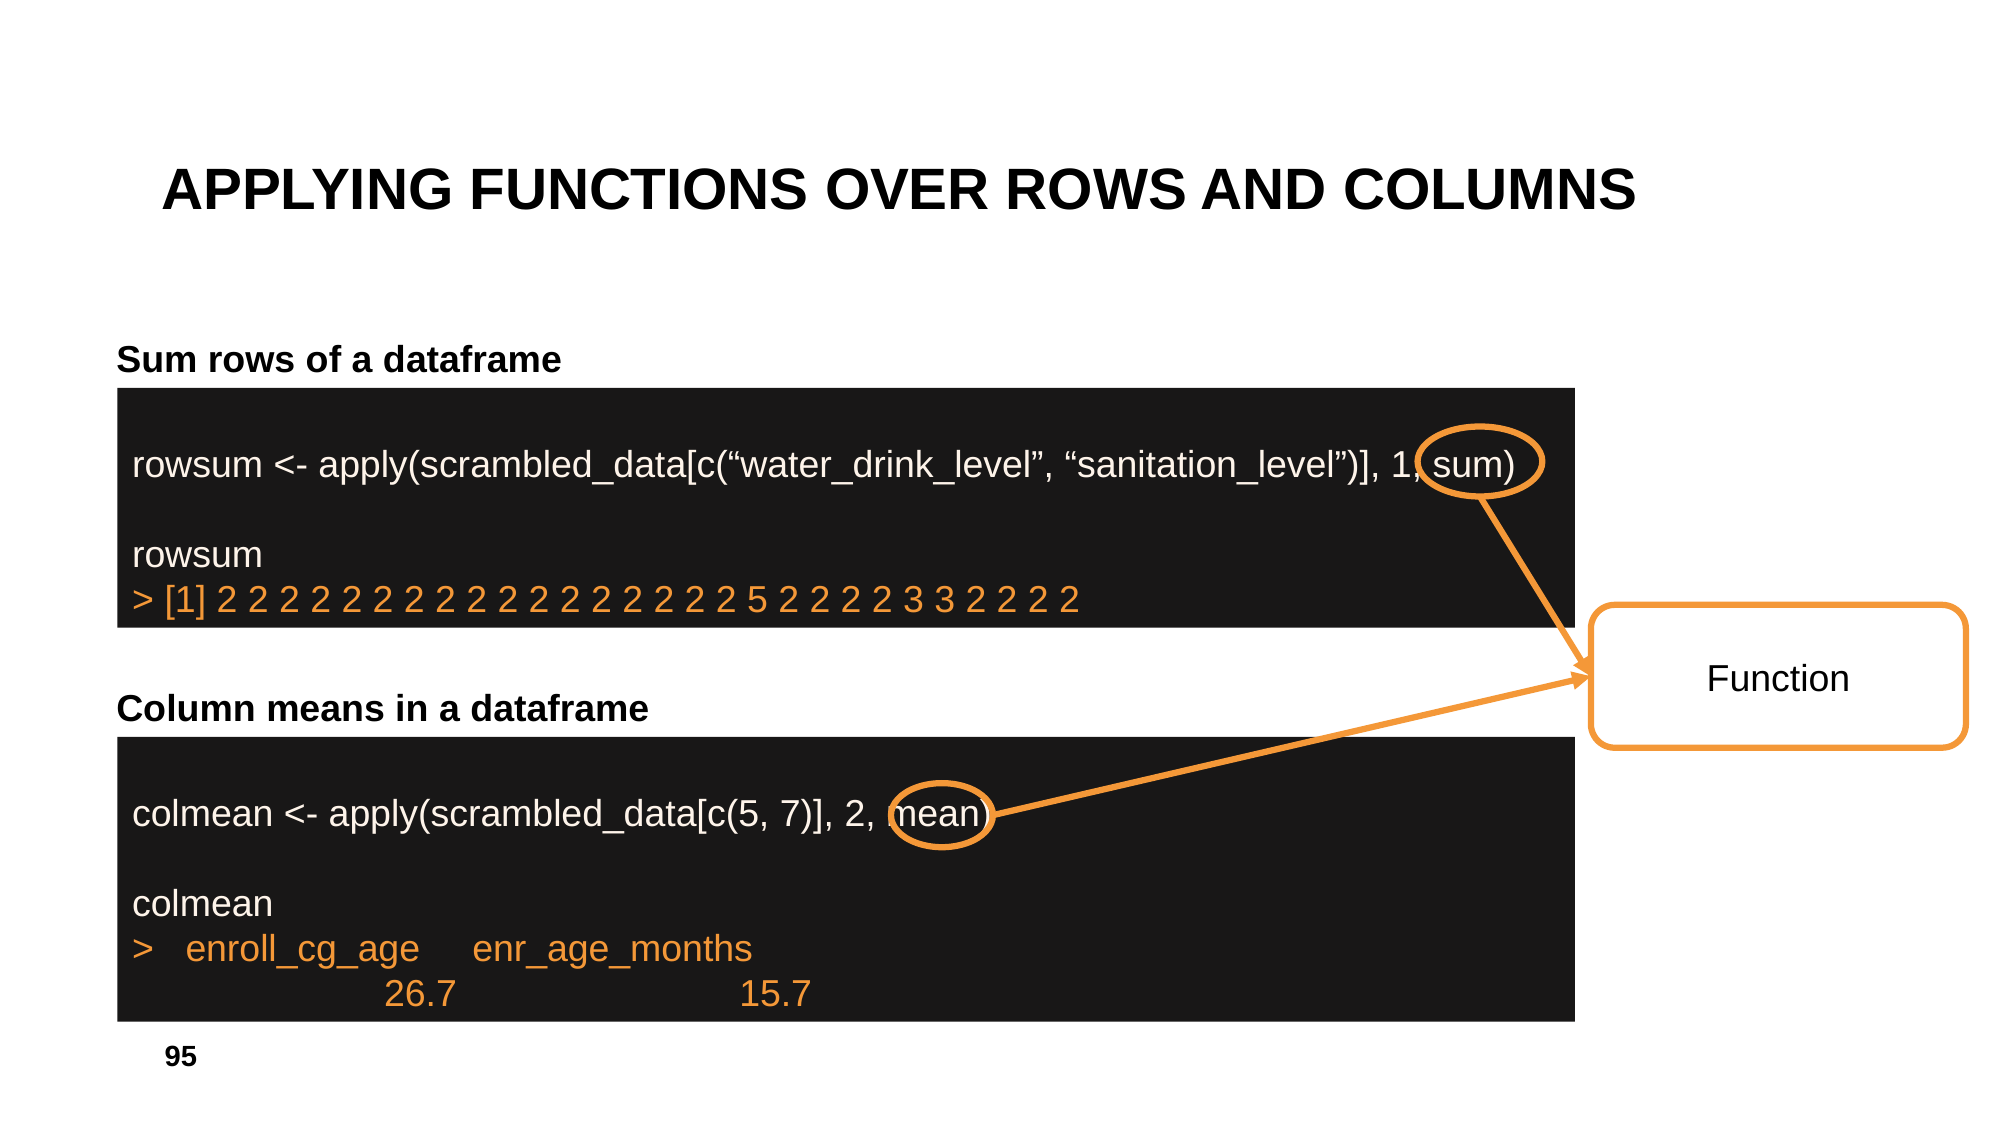

# Applying functions over rows and columns
Sum rows of a dataframe

rowsum <- apply(scrambled_data[c(“water_drink_level”, “sanitation_level”)], 1, sum)

rowsum
> [1] 2 2 2 2 2 2 2 2 2 2 2 2 2 2 2 2 2 5 2 2 2 2 3 3 2 2 2 2

Function
Column means in a dataframe

colmean <- apply(scrambled_data[c(5, 7)], 2, mean)

colmean
>   enroll_cg_age     enr_age_months
                        26.7                           15.7

95